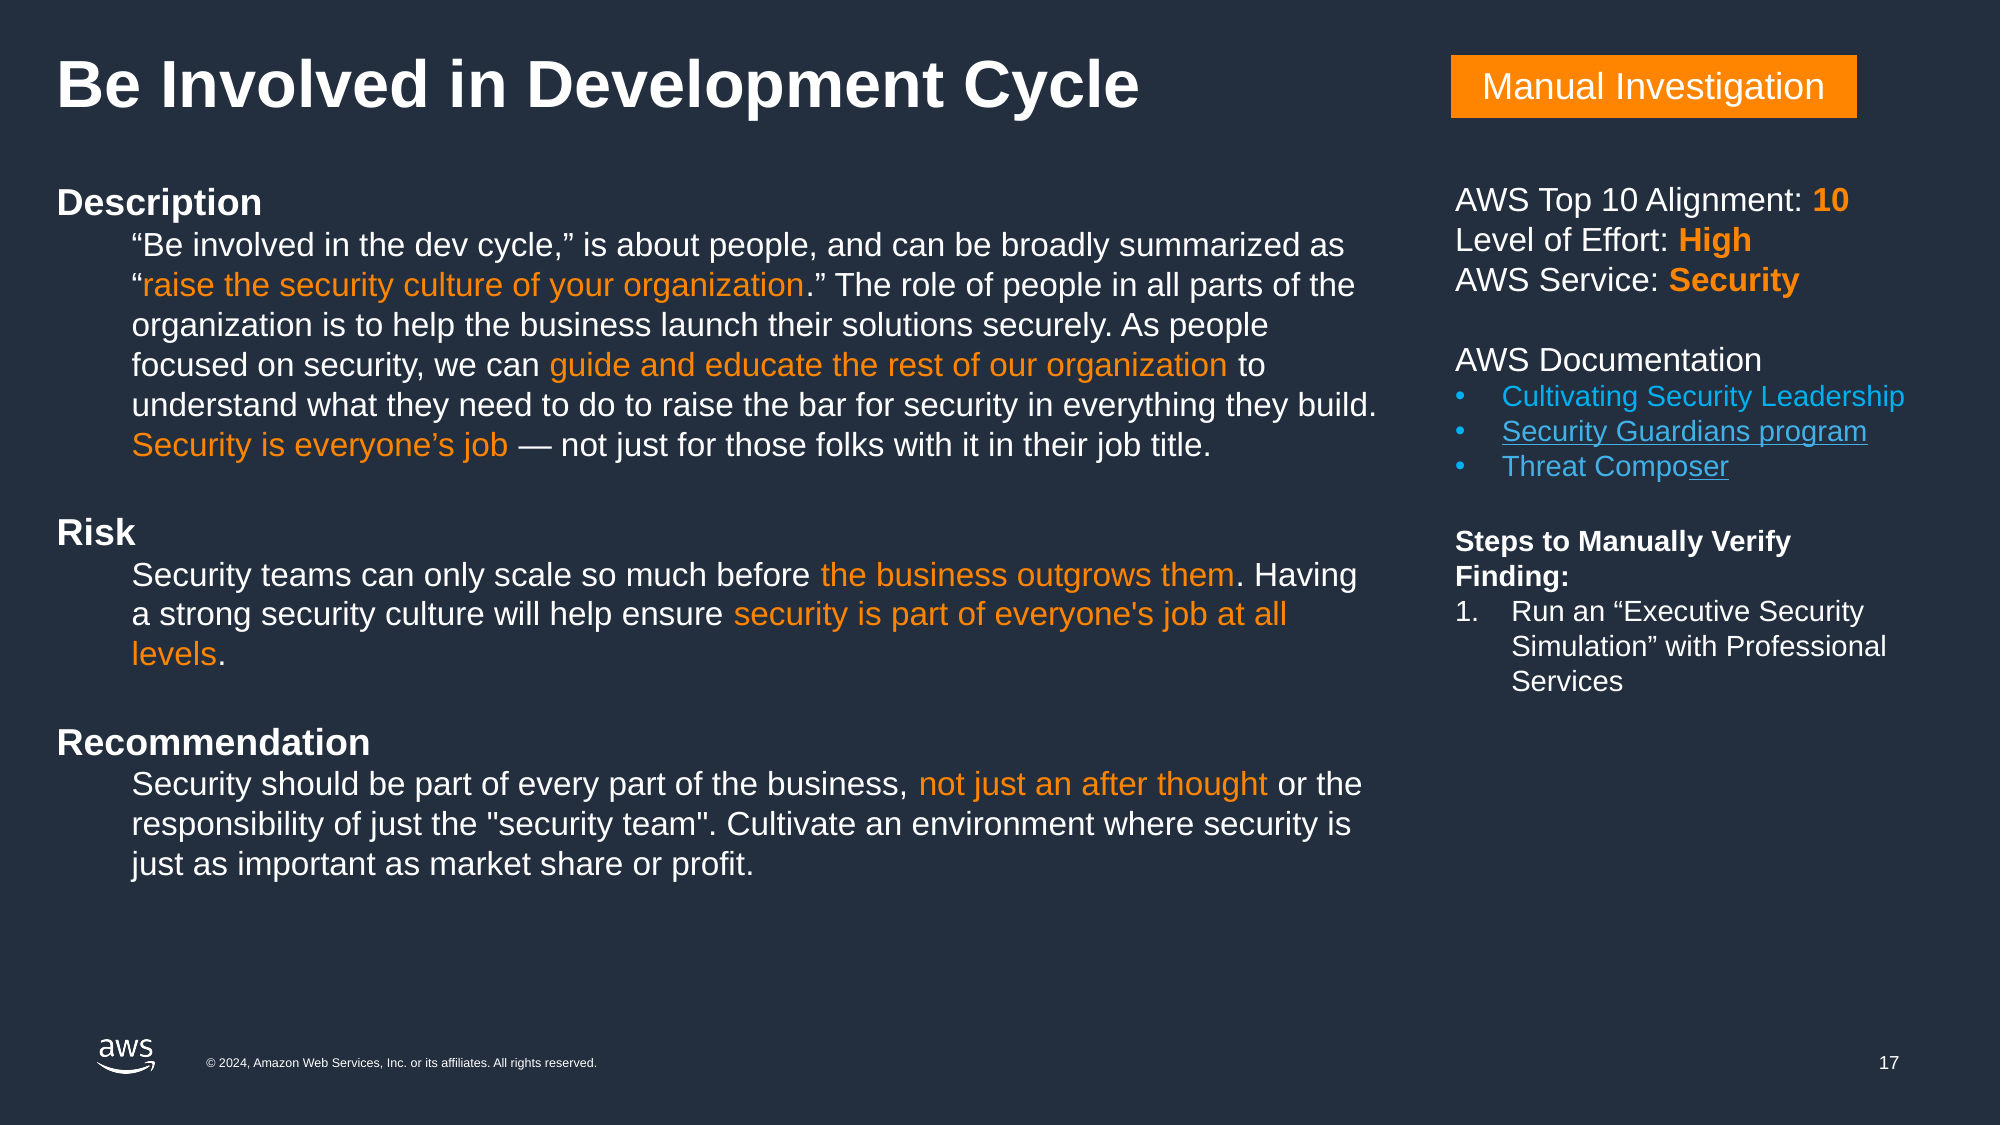

# Be Involved in Development Cycle
| Manual Investigation |
| --- |
Description
“Be involved in the dev cycle,” is about people, and can be broadly summarized as “raise the security culture of your organization.” The role of people in all parts of the organization is to help the business launch their solutions securely. As people focused on security, we can guide and educate the rest of our organization to understand what they need to do to raise the bar for security in everything they build. Security is everyone’s job — not just for those folks with it in their job title.

Risk
Security teams can only scale so much before the business outgrows them. Having a strong security culture will help ensure security is part of everyone's job at all levels.

Recommendation
Security should be part of every part of the business, not just an after thought or the responsibility of just the "security team". Cultivate an environment where security is just as important as market share or profit.
AWS Top 10 Alignment: 10
Level of Effort: High
AWS Service: Security

AWS Documentation
Cultivating Security Leadership
Security Guardians program
Threat Composer

Steps to Manually Verify Finding:
Run an “Executive Security Simulation” with Professional Services
17